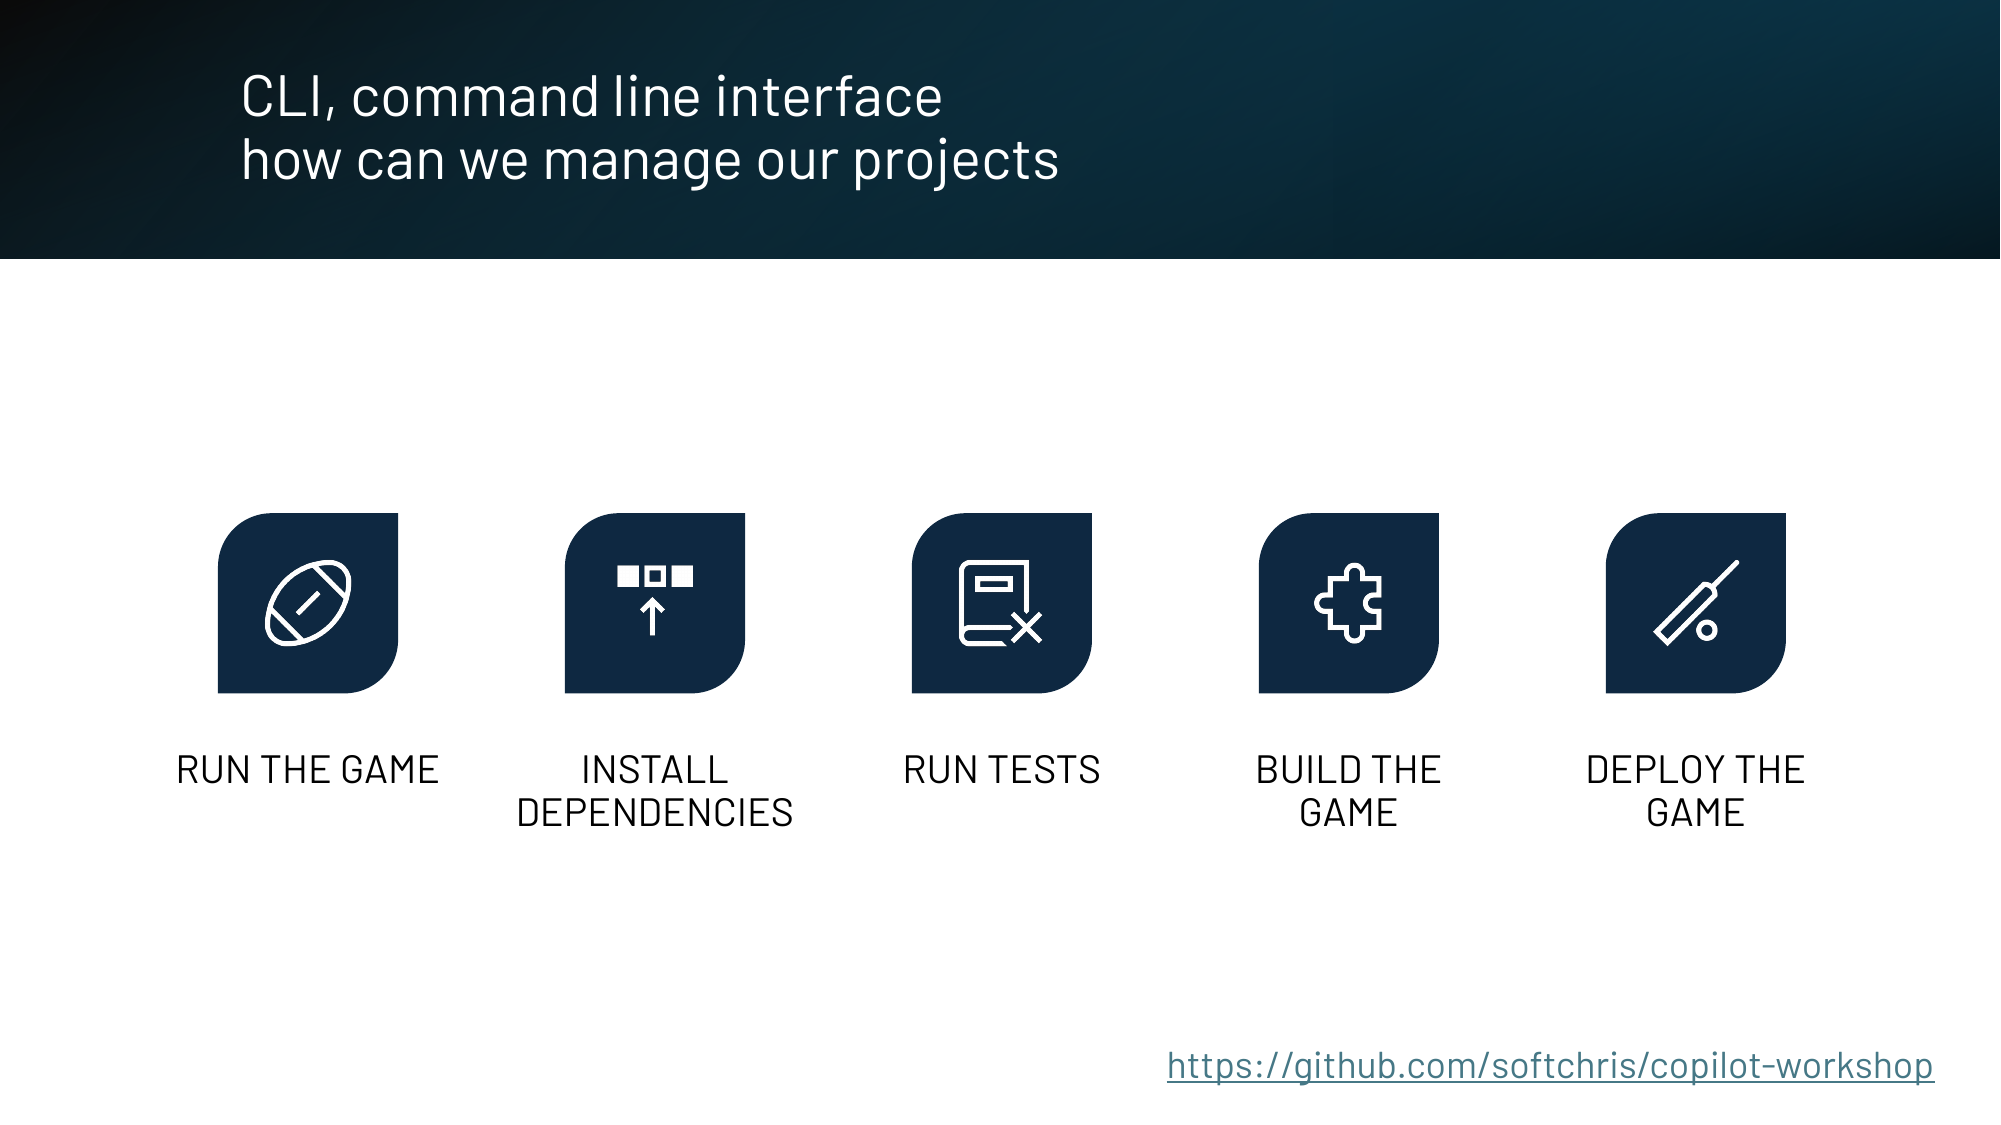

# CLI, command line interface how can we manage our projects
Run the game
Install dependencies
Run tests
Build the game
Deploy the game
https://github.com/softchris/copilot-workshop